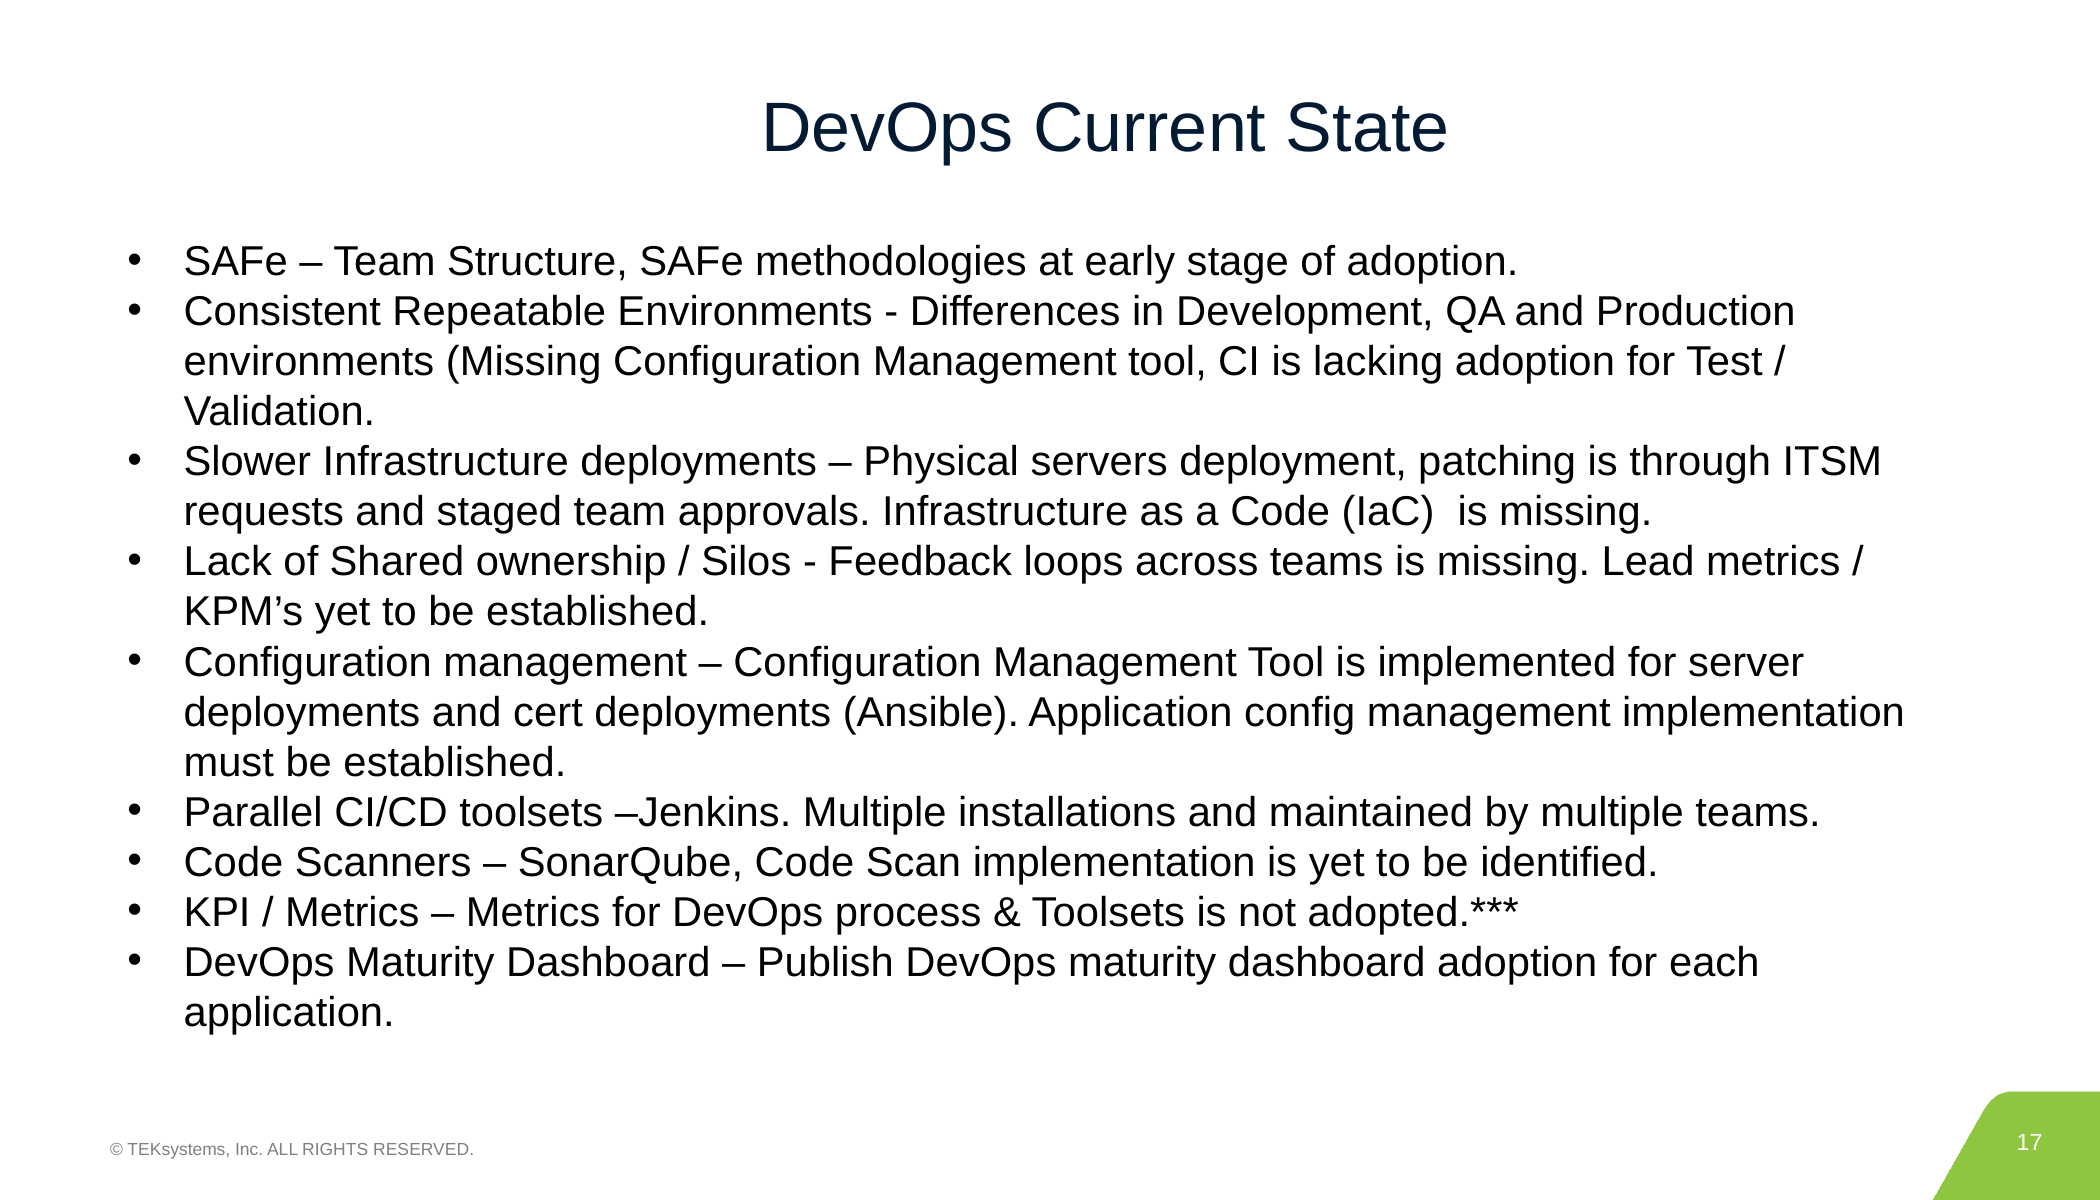

# DevOps Current State
SAFe – Team Structure, SAFe methodologies at early stage of adoption.
Consistent Repeatable Environments - Differences in Development, QA and Production environments (Missing Configuration Management tool, CI is lacking adoption for Test / Validation.
Slower Infrastructure deployments – Physical servers deployment, patching is through ITSM requests and staged team approvals. Infrastructure as a Code (IaC)  is missing.
Lack of Shared ownership / Silos - Feedback loops across teams is missing. Lead metrics / KPM’s yet to be established.
Configuration management – Configuration Management Tool is implemented for server deployments and cert deployments (Ansible). Application config management implementation must be established.
Parallel CI/CD toolsets –Jenkins. Multiple installations and maintained by multiple teams.
Code Scanners – SonarQube, Code Scan implementation is yet to be identified.
KPI / Metrics – Metrics for DevOps process & Toolsets is not adopted.***
DevOps Maturity Dashboard – Publish DevOps maturity dashboard adoption for each application.

17